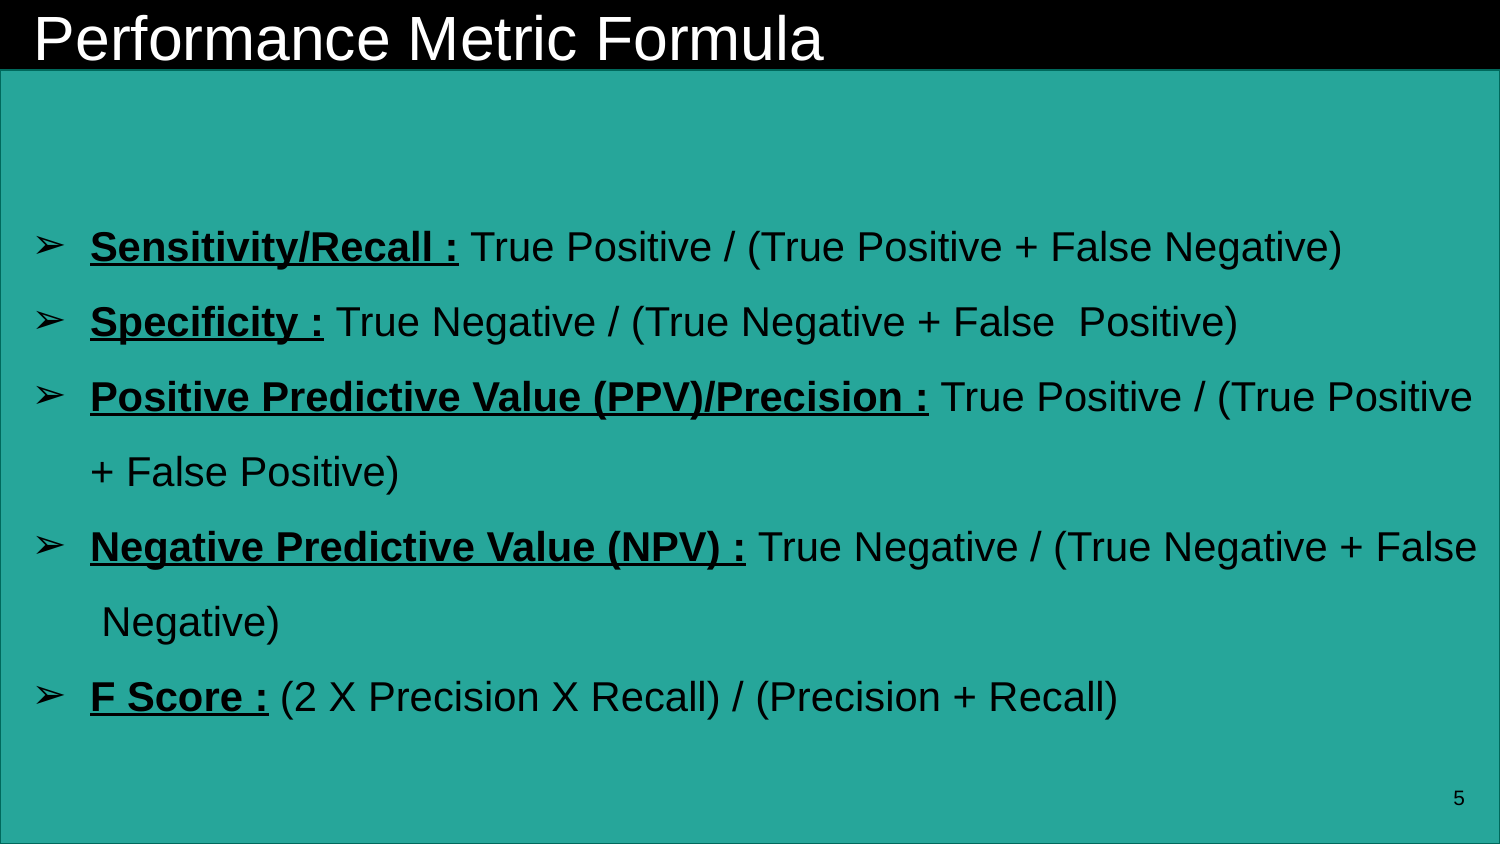

# Performance Metric Formula
Sensitivity/Recall : True Positive / (True Positive + False Negative)
Specificity : True Negative / (True Negative + False  Positive)
Positive Predictive Value (PPV)/Precision : True Positive / (True Positive + False Positive)
Negative Predictive Value (NPV) : True Negative / (True Negative + False  Negative)
F Score : (2 X Precision X Recall) / (Precision + Recall)
5